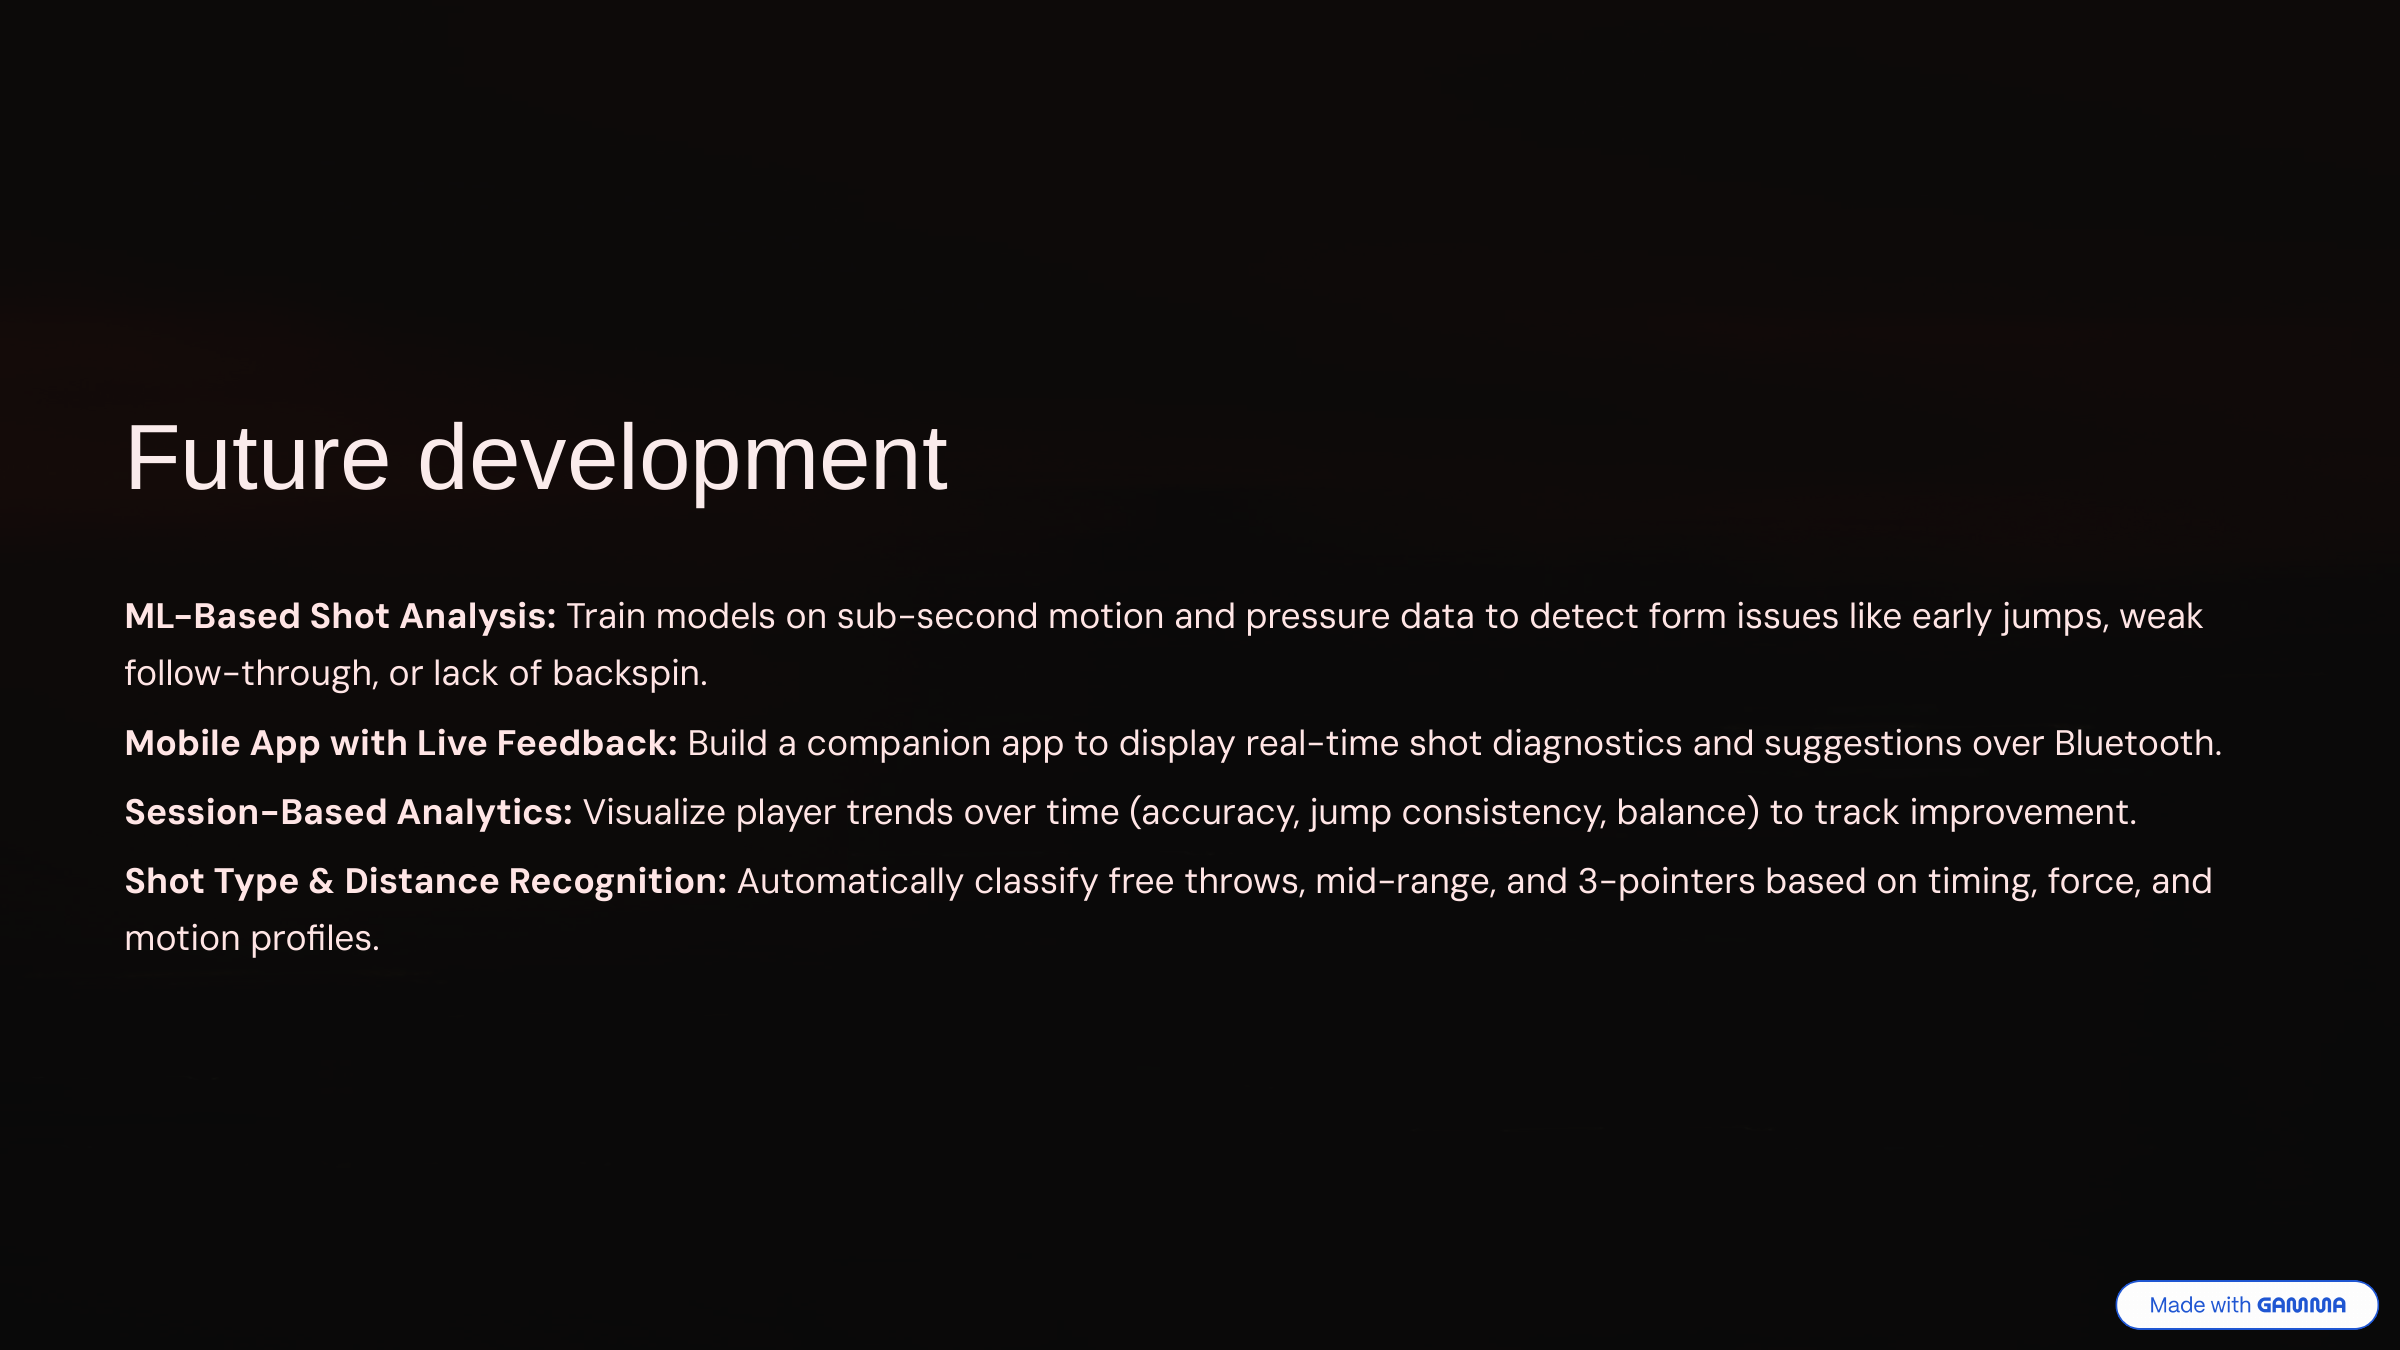

Future development
ML-Based Shot Analysis: Train models on sub-second motion and pressure data to detect form issues like early jumps, weak follow-through, or lack of backspin.
Mobile App with Live Feedback: Build a companion app to display real-time shot diagnostics and suggestions over Bluetooth.
Session-Based Analytics: Visualize player trends over time (accuracy, jump consistency, balance) to track improvement.
Shot Type & Distance Recognition: Automatically classify free throws, mid-range, and 3-pointers based on timing, force, and motion profiles.